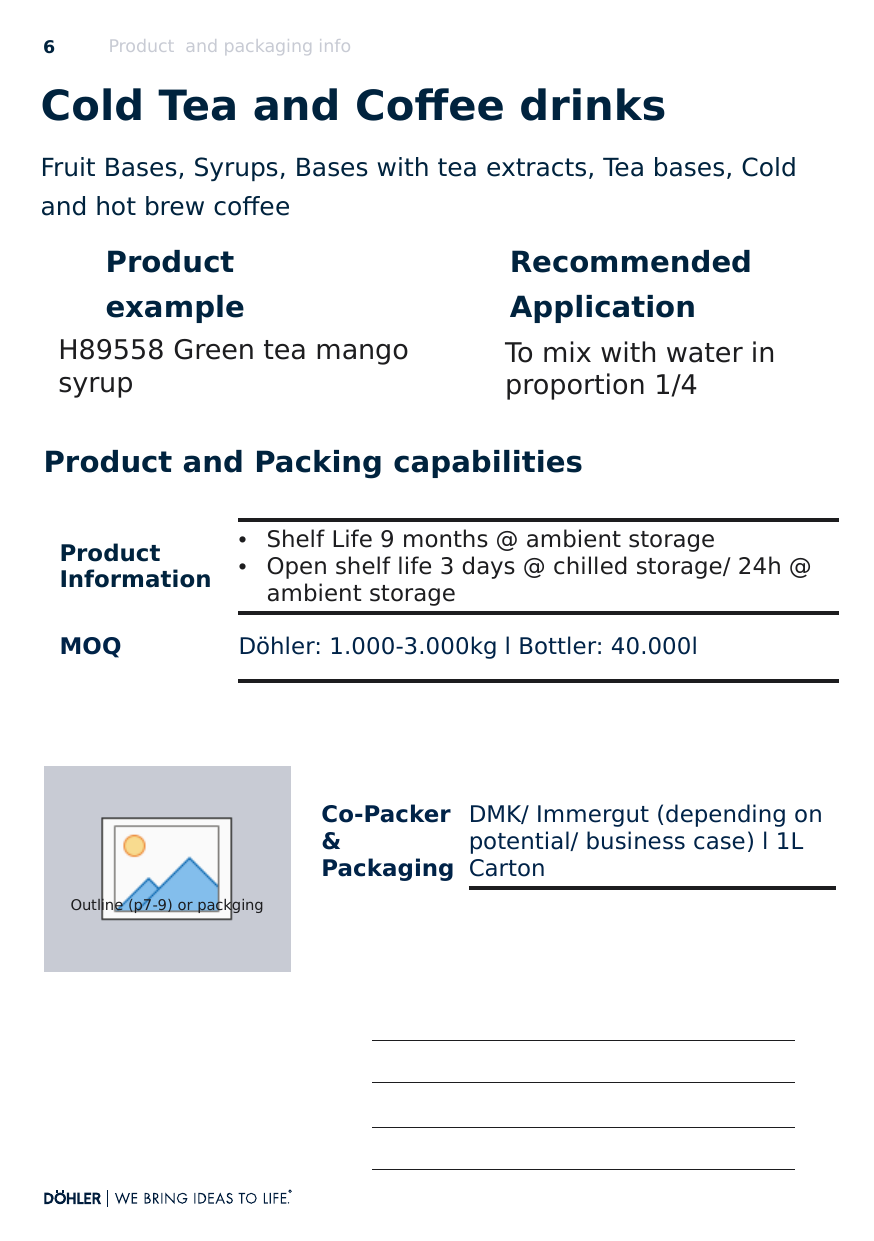

Product  and packaging info
Cold Tea and Coffee drinks
Fruit Bases, Syrups, Bases with tea extracts, Tea bases, Cold and hot brew coffee

Recommended Application
Product example
Syrups
H89558 Green tea mango syrup
To mix with water in proportion 1/4
Flavouring Syrups
RTD Syrups
Functional Syrups

Product and Packing capabilities
| Product Information | Shelf Life 9 months @ ambient storage Open shelf life 3 days @ chilled storage/ 24h @ ambient storage |
| --- | --- |
| MOQ | Döhler: 1.000-3.000kg l Bottler: 40.000l |
PET Squeeze500-1000ml
BIB 3l 10l)
Carton  500ml-1000 ml

| Co-Packer & Packaging | DMK/ Immergut (depending on potential/ business case) l 1L Carton |
| --- | --- |

Güldenkron (PET , Carton)

Güldenkron  ( Carton , PET)
tbottlers GmbH           ( PET )